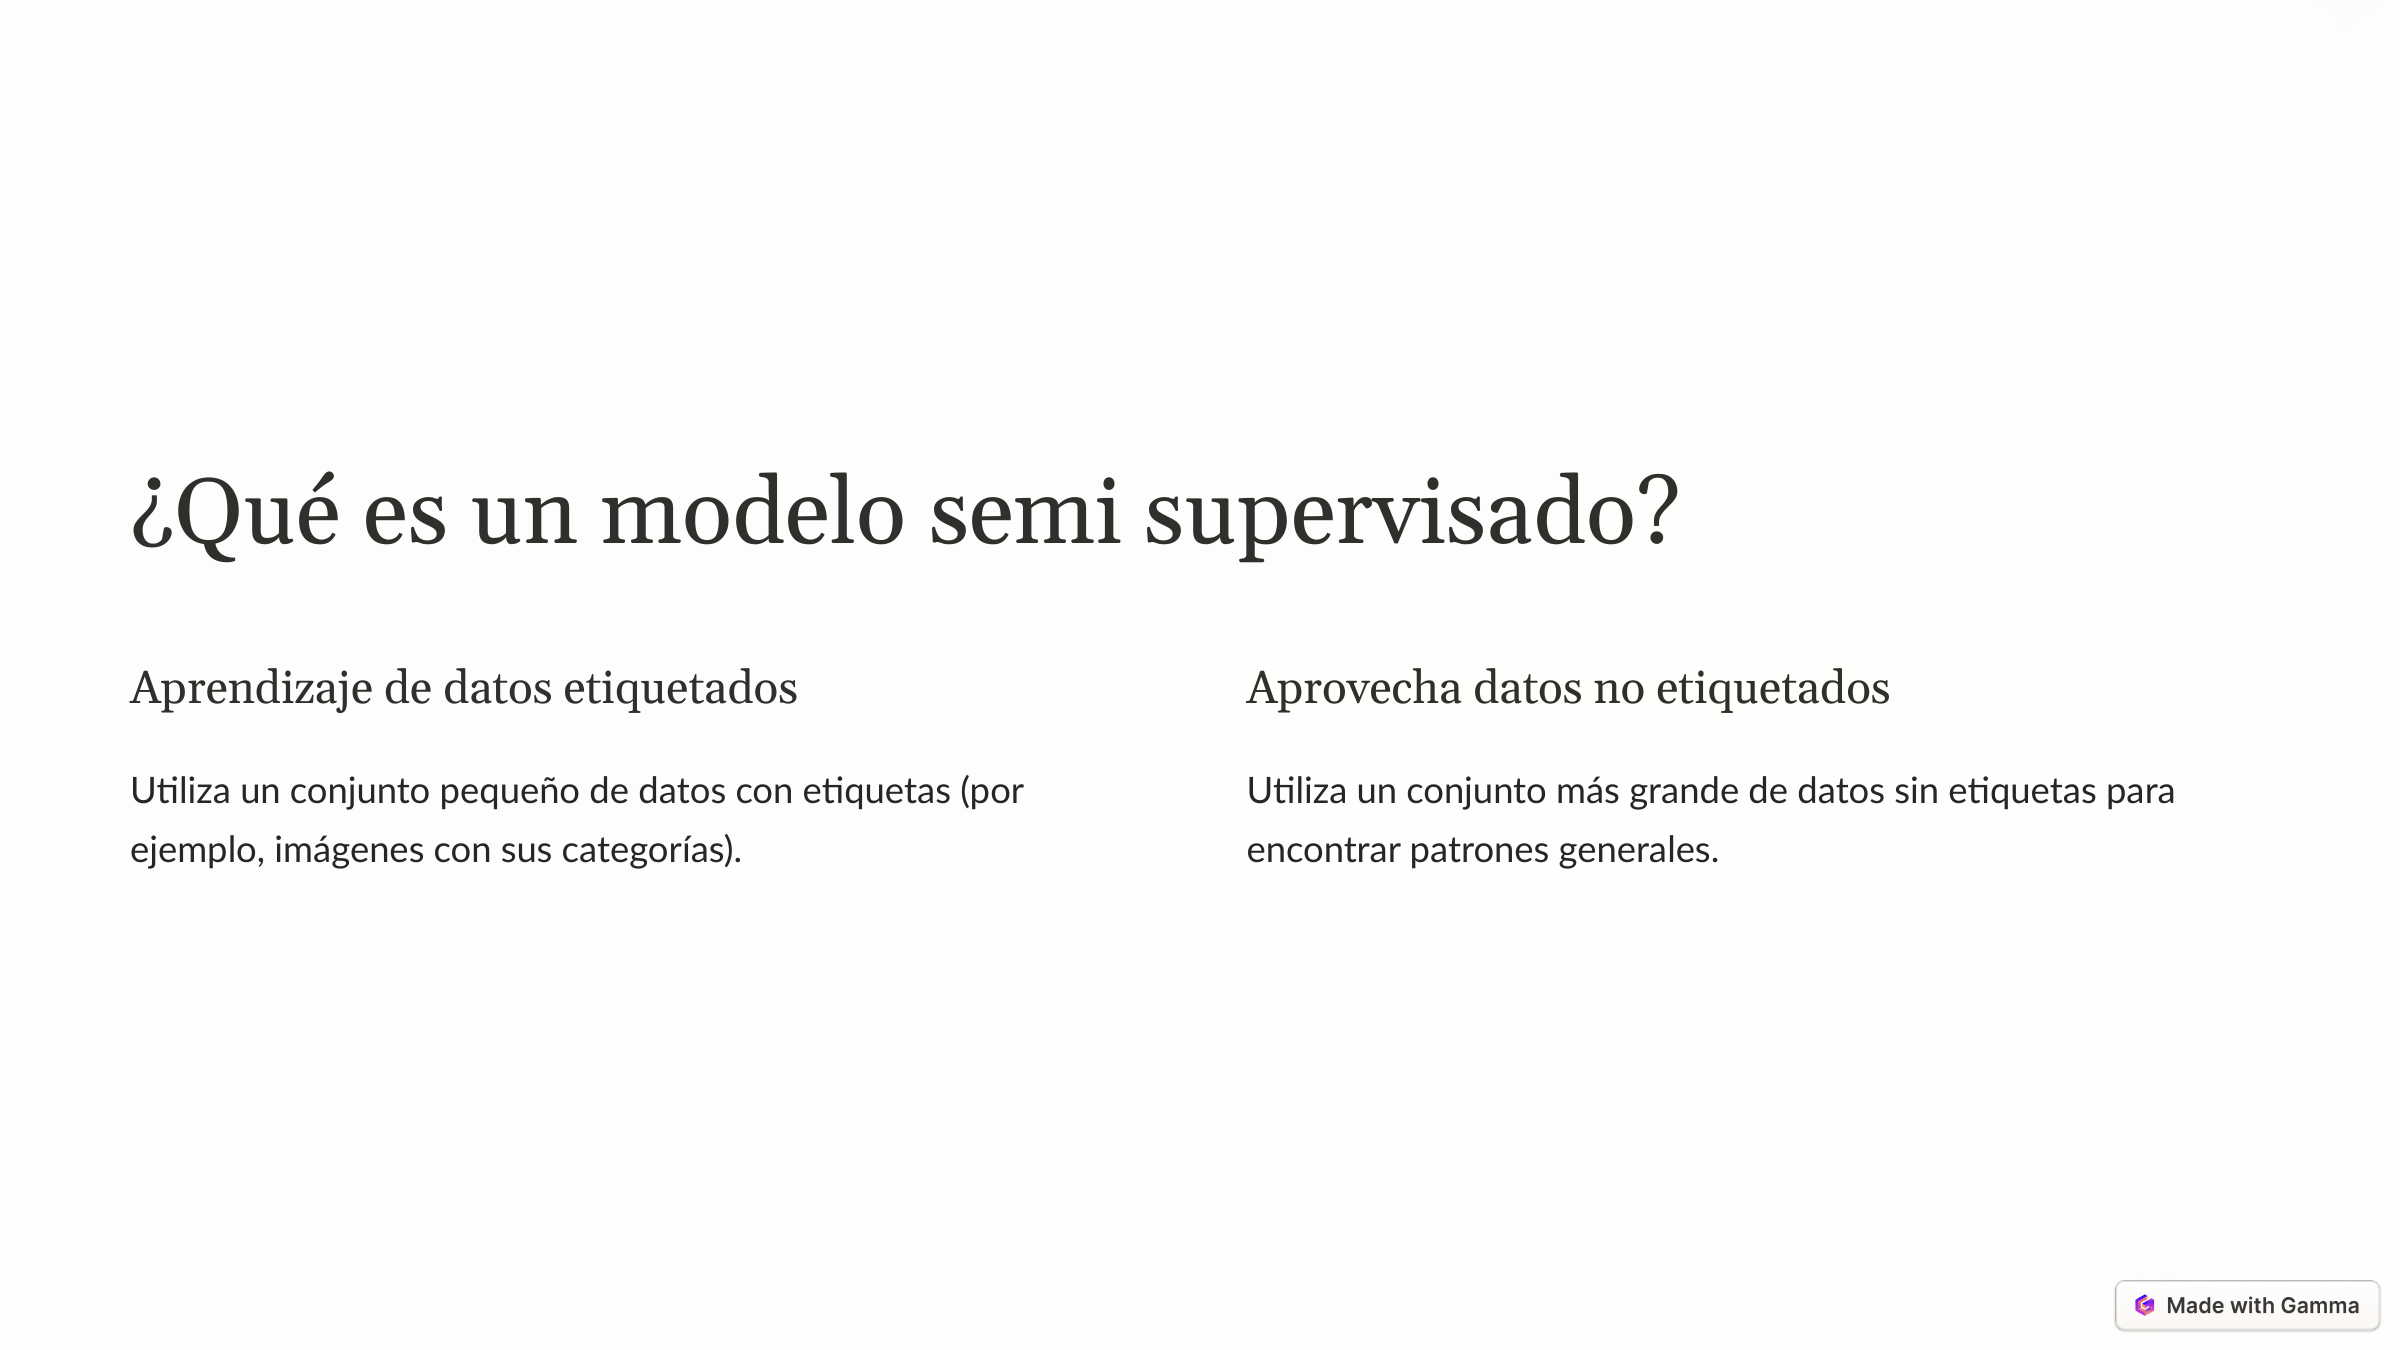

¿Qué es un modelo semi supervisado?
Aprendizaje de datos etiquetados
Aprovecha datos no etiquetados
Utiliza un conjunto pequeño de datos con etiquetas (por ejemplo, imágenes con sus categorías).
Utiliza un conjunto más grande de datos sin etiquetas para encontrar patrones generales.